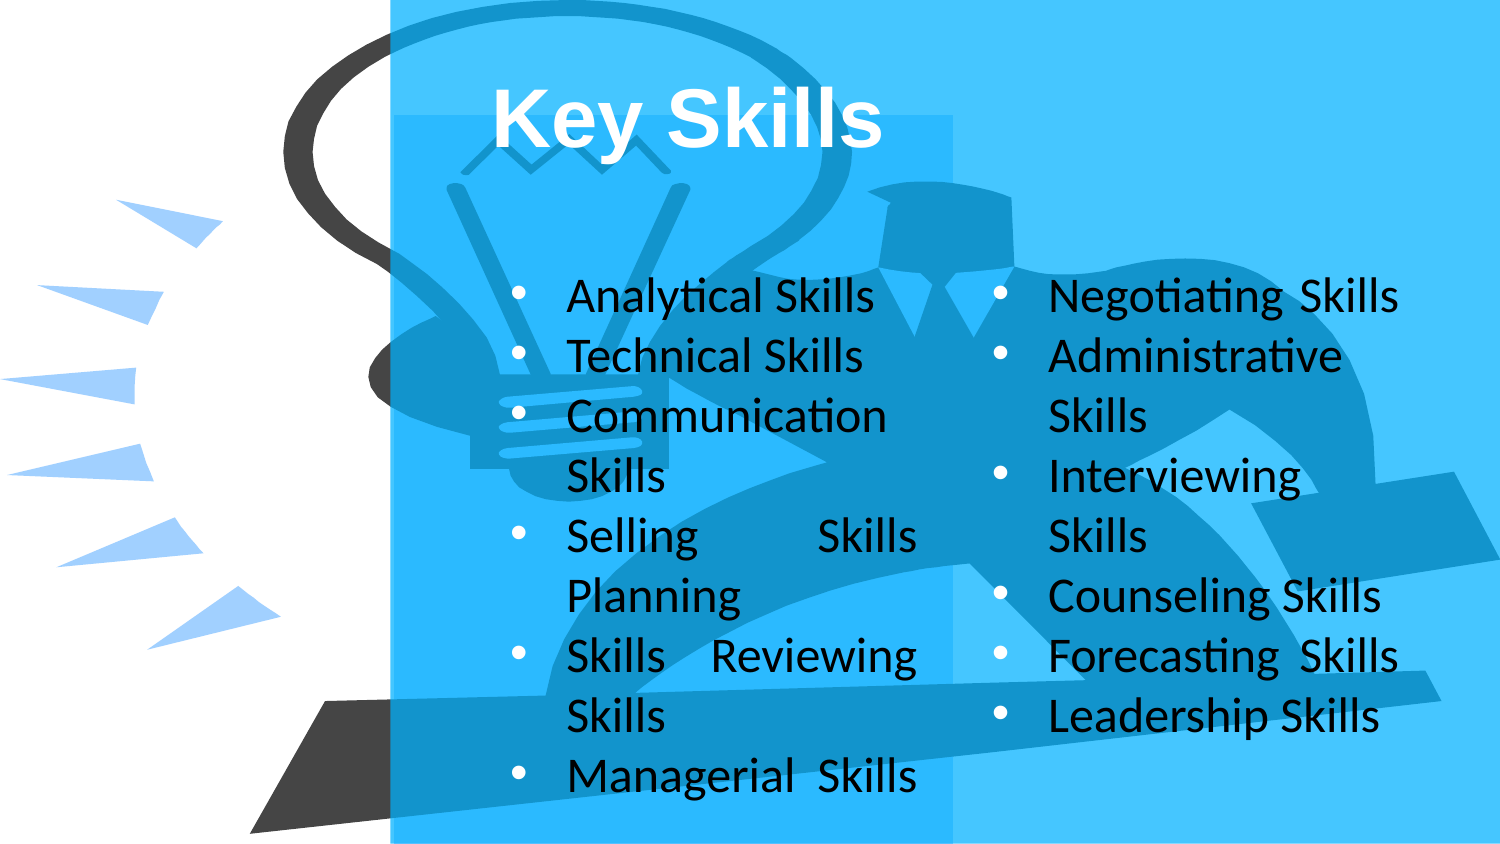

# Key Skills
Analytical Skills
Technical Skills
Communication Skills
Selling Skills Planning
Skills Reviewing Skills
Managerial Skills
Negotiating Skills
Administrative Skills
Interviewing Skills
Counseling Skills
Forecasting Skills
Leadership Skills